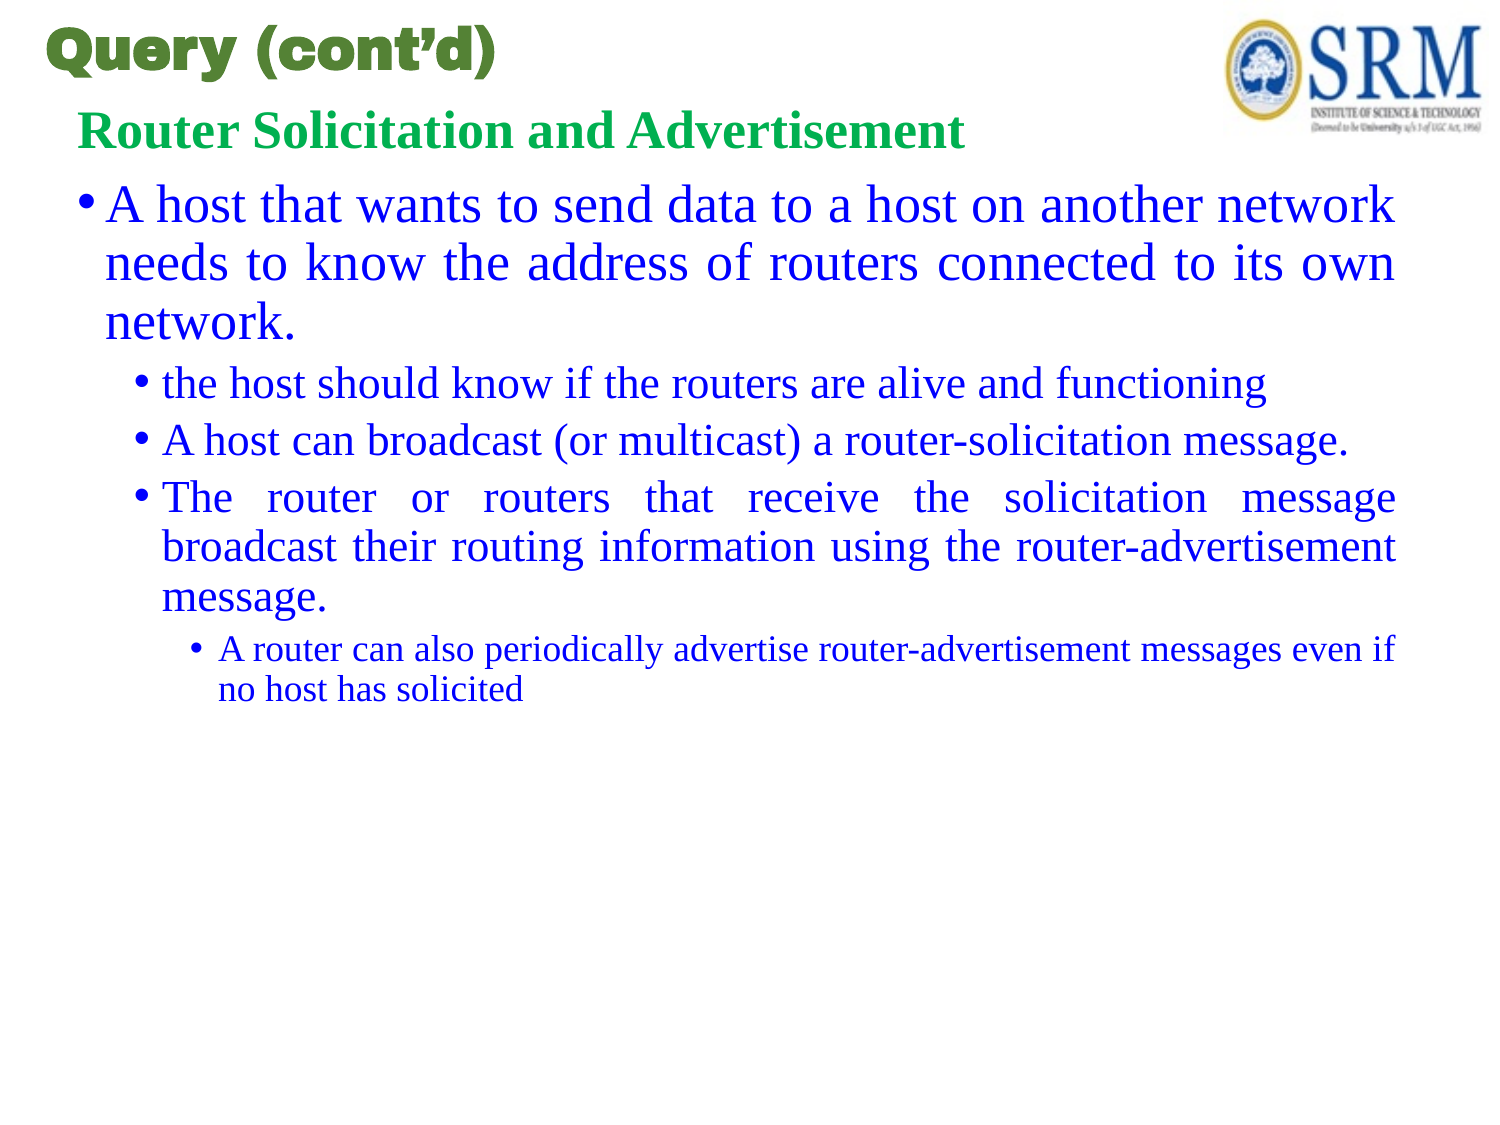

# Query (cont’d)
Router Solicitation and Advertisement
A host that wants to send data to a host on another network needs to know the address of routers connected to its own network.
the host should know if the routers are alive and functioning
A host can broadcast (or multicast) a router-solicitation message.
The router or routers that receive the solicitation message broadcast their routing information using the router-advertisement message.
A router can also periodically advertise router-advertisement messages even if no host has solicited